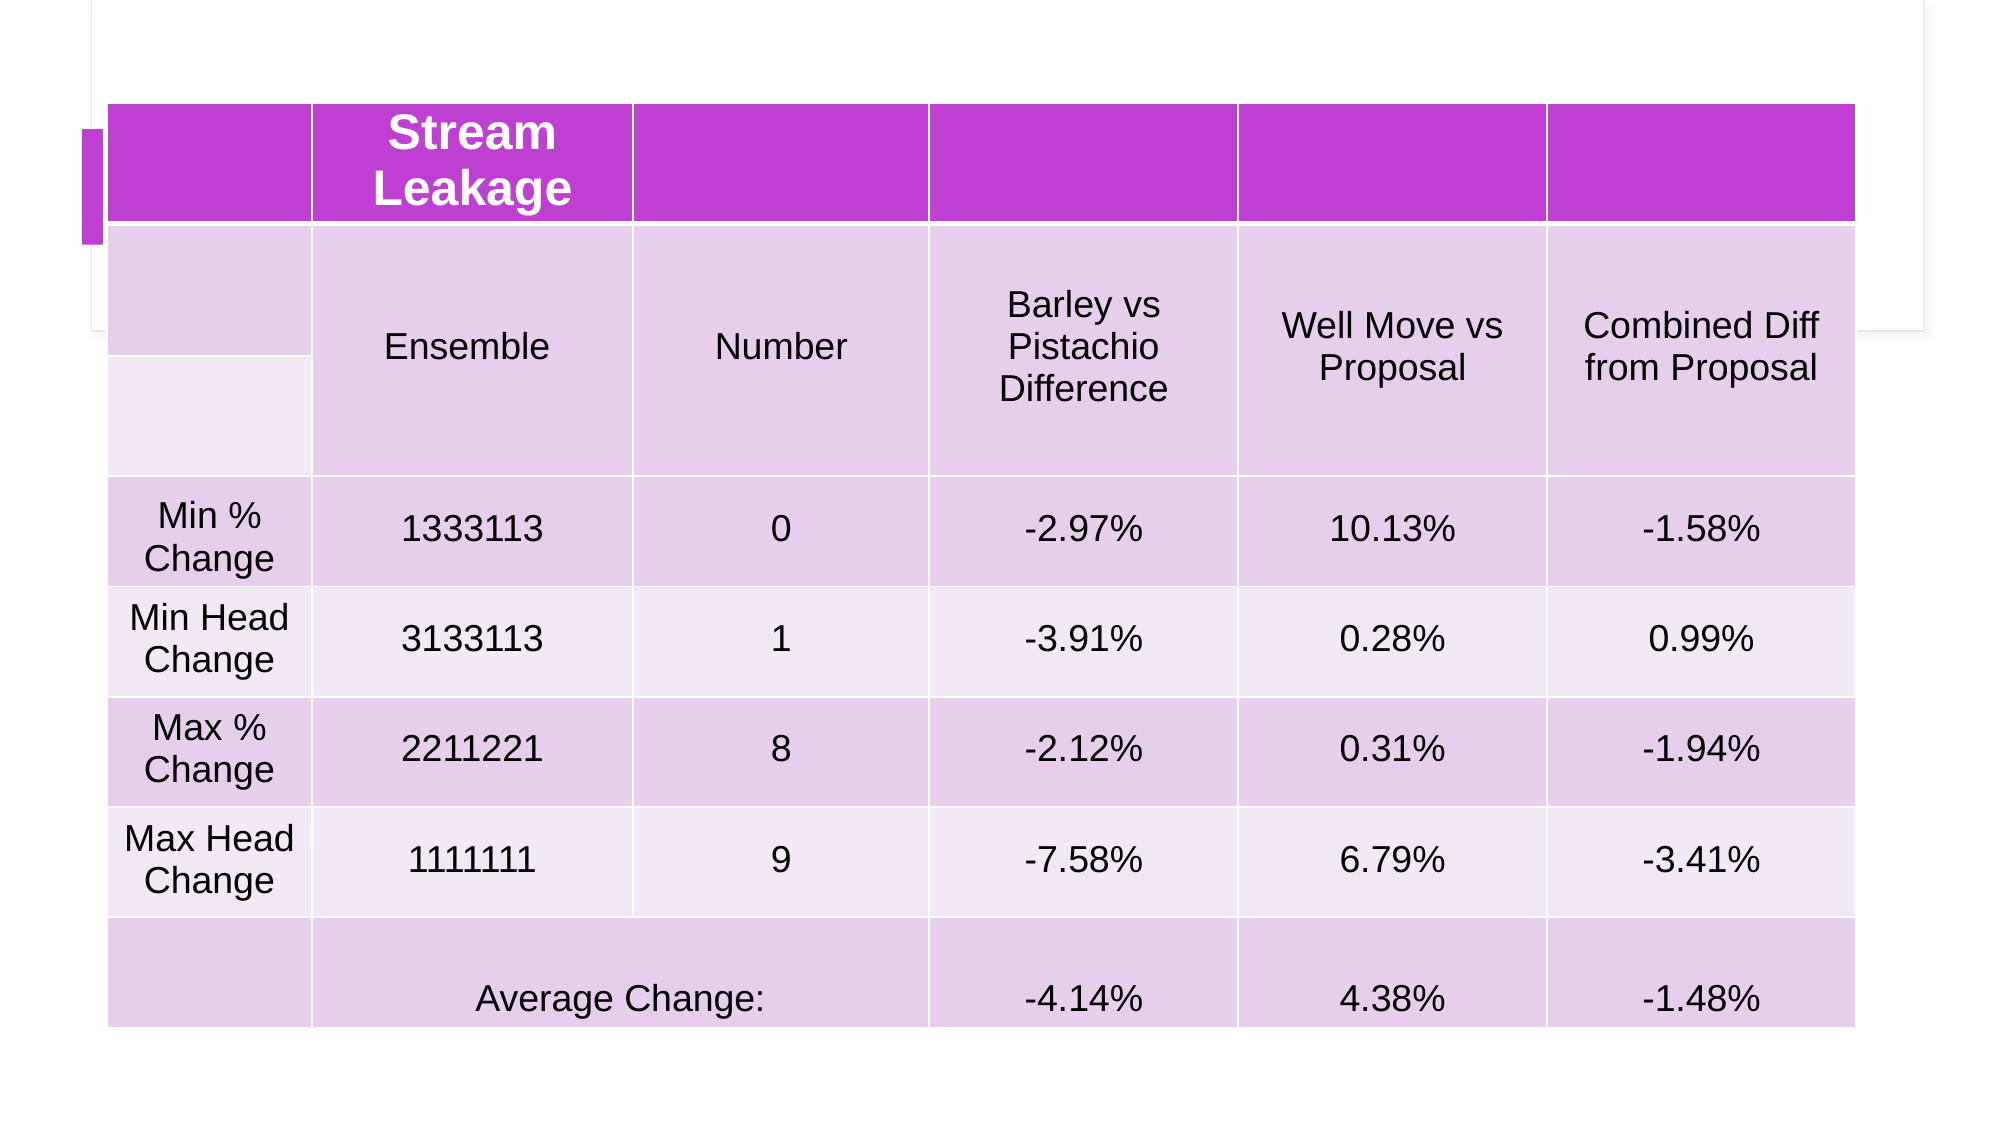

#
|  | Stream Leakage |  |  |  |  |
| --- | --- | --- | --- | --- | --- |
|  | Ensemble | Number | Barley vs Pistachio Difference | Well Move vs Proposal | Combined Diff from Proposal |
|  |  |  |  |  |  |
| Min % Change | 1333113 | 0 | -2.97% | 10.13% | -1.58% |
| Min Head Change | 3133113 | 1 | -3.91% | 0.28% | 0.99% |
| Max % Change | 2211221 | 8 | -2.12% | 0.31% | -1.94% |
| Max Head Change | 1111111 | 9 | -7.58% | 6.79% | -3.41% |
|  | Average Change: |  | -4.14% | 4.38% | -1.48% |